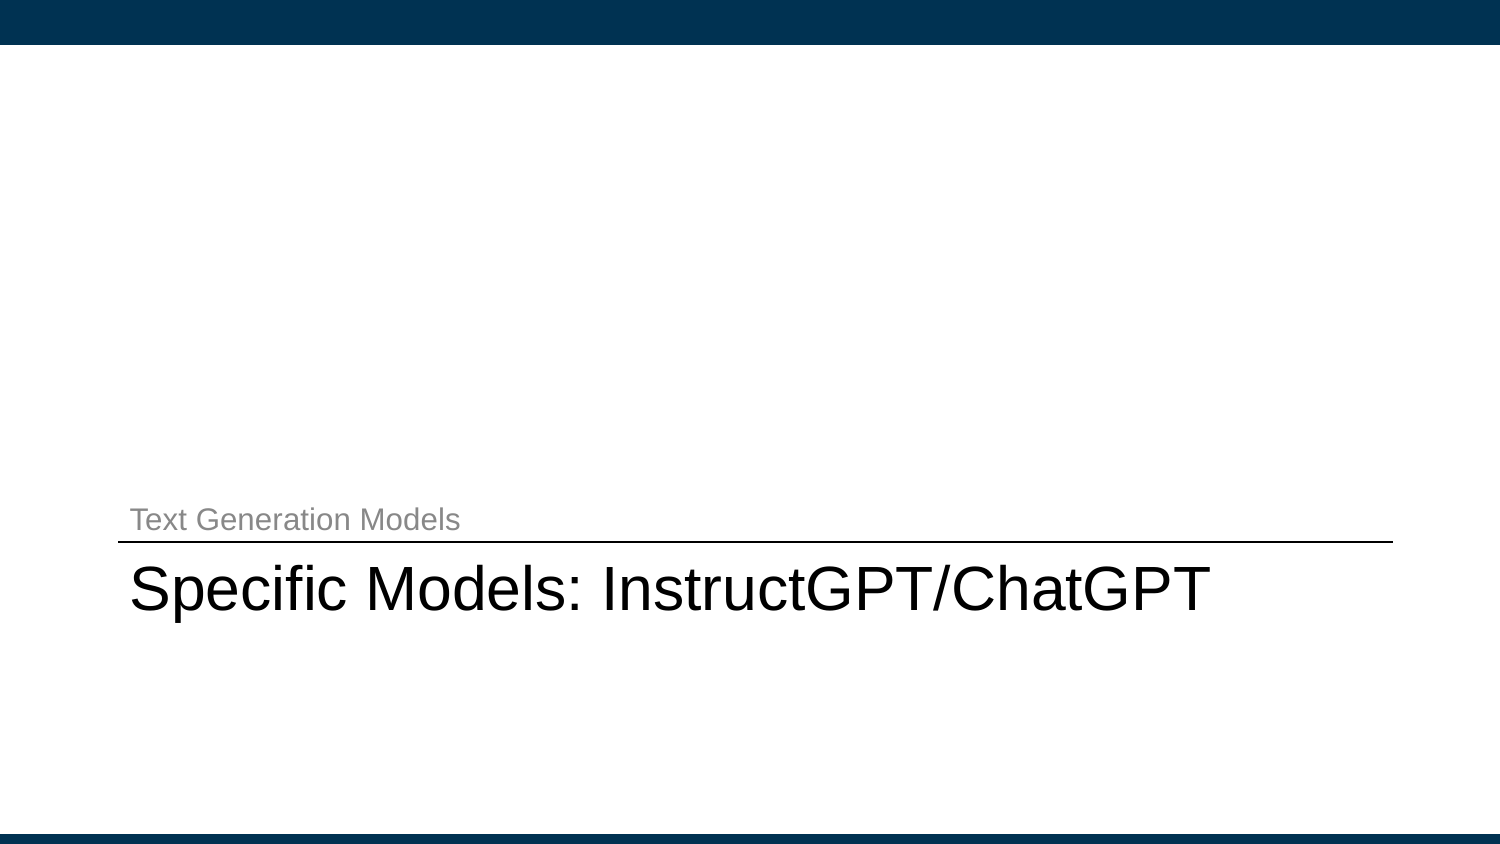

Text Generation Models
# Specific Models: InstructGPT/ChatGPT